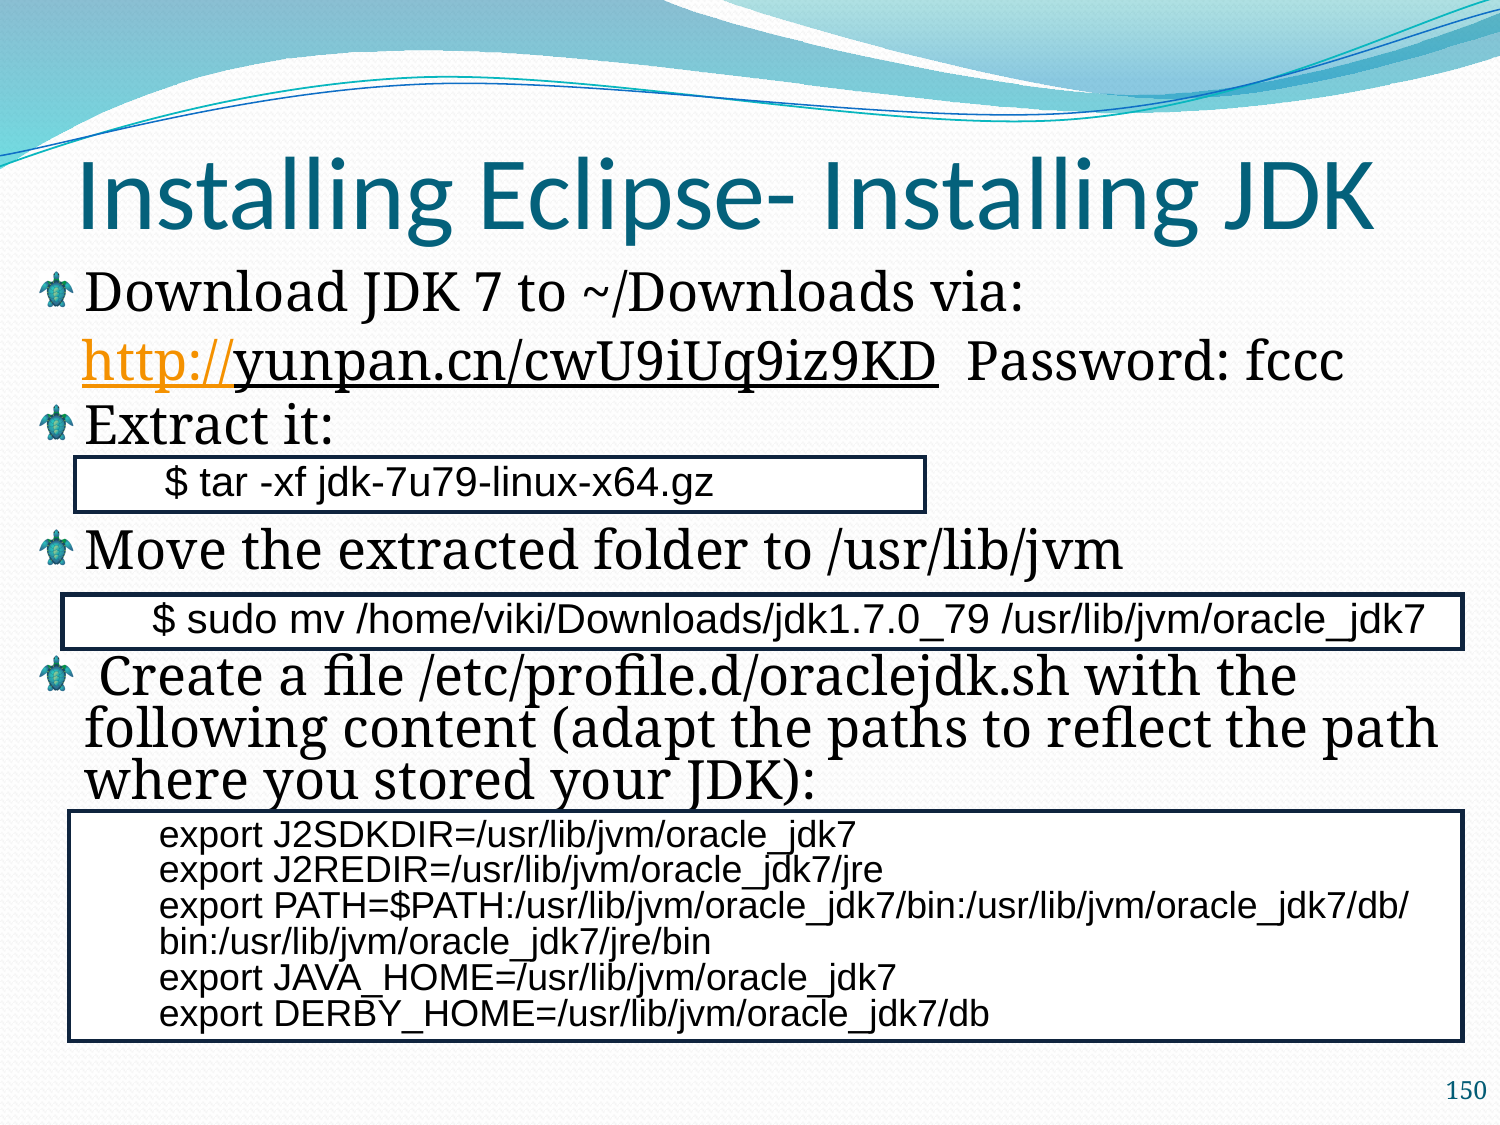

Installing Eclipse- Installing JDK
Download JDK 7 to ~/Downloads via:
   http://yunpan.cn/cwU9iUq9iz9KD  Password: fccc
Extract it:

Move the extracted folder to /usr/lib/jvm

 Create a file /etc/profile.d/oraclejdk.sh with the following content (adapt the paths to reflect the path where you stored your JDK):

$ tar -xf jdk-7u79-linux-x64.gz
$ sudo mv /home/viki/Downloads/jdk1.7.0_79 /usr/lib/jvm/oracle_jdk7
export J2SDKDIR=/usr/lib/jvm/oracle_jdk7
export J2REDIR=/usr/lib/jvm/oracle_jdk7/jre
export PATH=$PATH:/usr/lib/jvm/oracle_jdk7/bin:/usr/lib/jvm/oracle_jdk7/db/bin:/usr/lib/jvm/oracle_jdk7/jre/bin
export JAVA_HOME=/usr/lib/jvm/oracle_jdk7
export DERBY_HOME=/usr/lib/jvm/oracle_jdk7/db
150